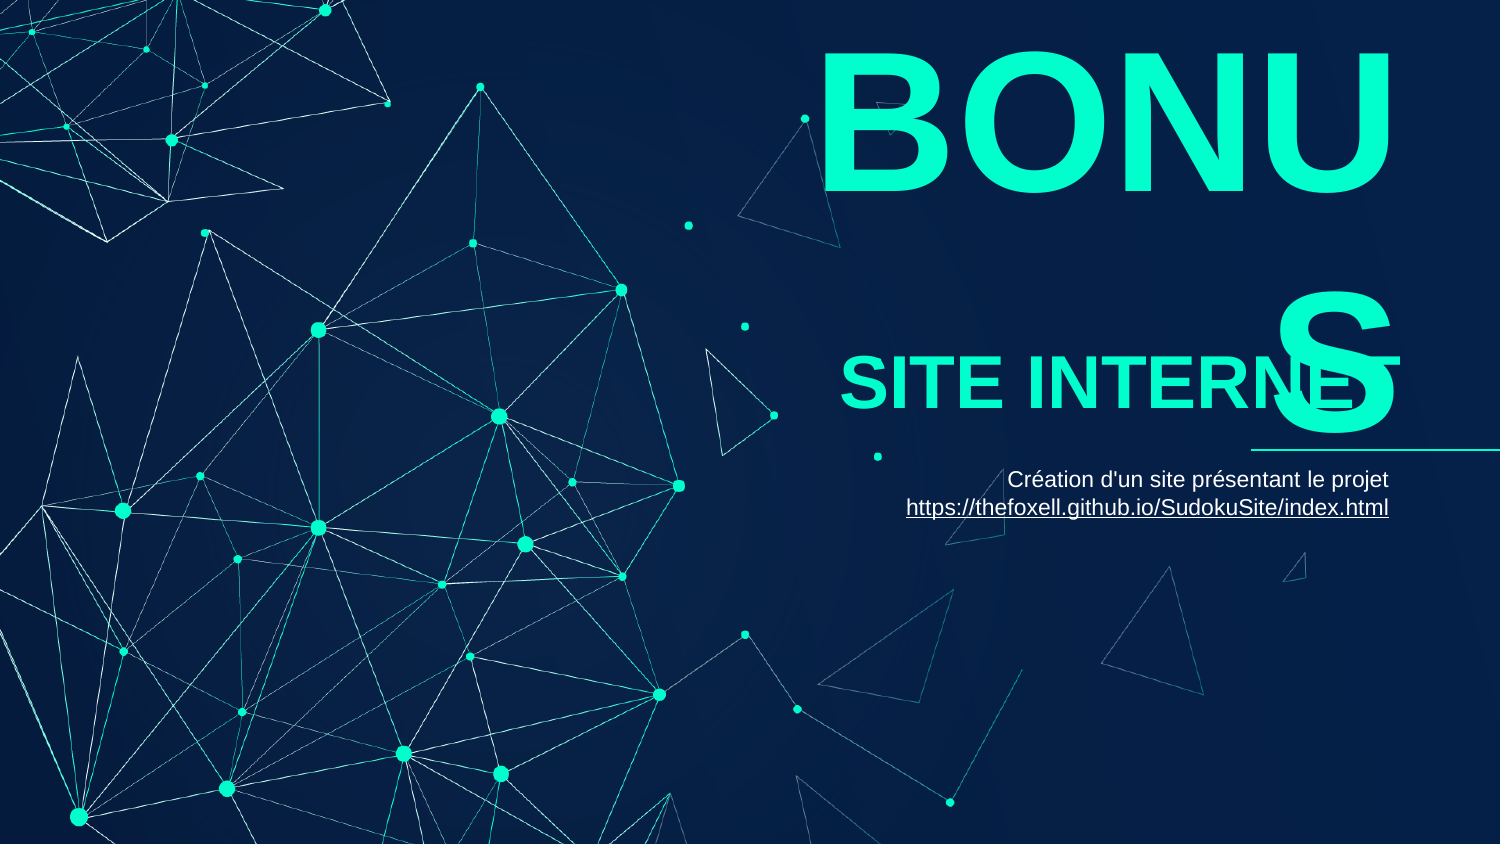

BONUS
# SITE INTERNET
Création d'un site présentant le projet
https://thefoxell.github.io/SudokuSite/index.html